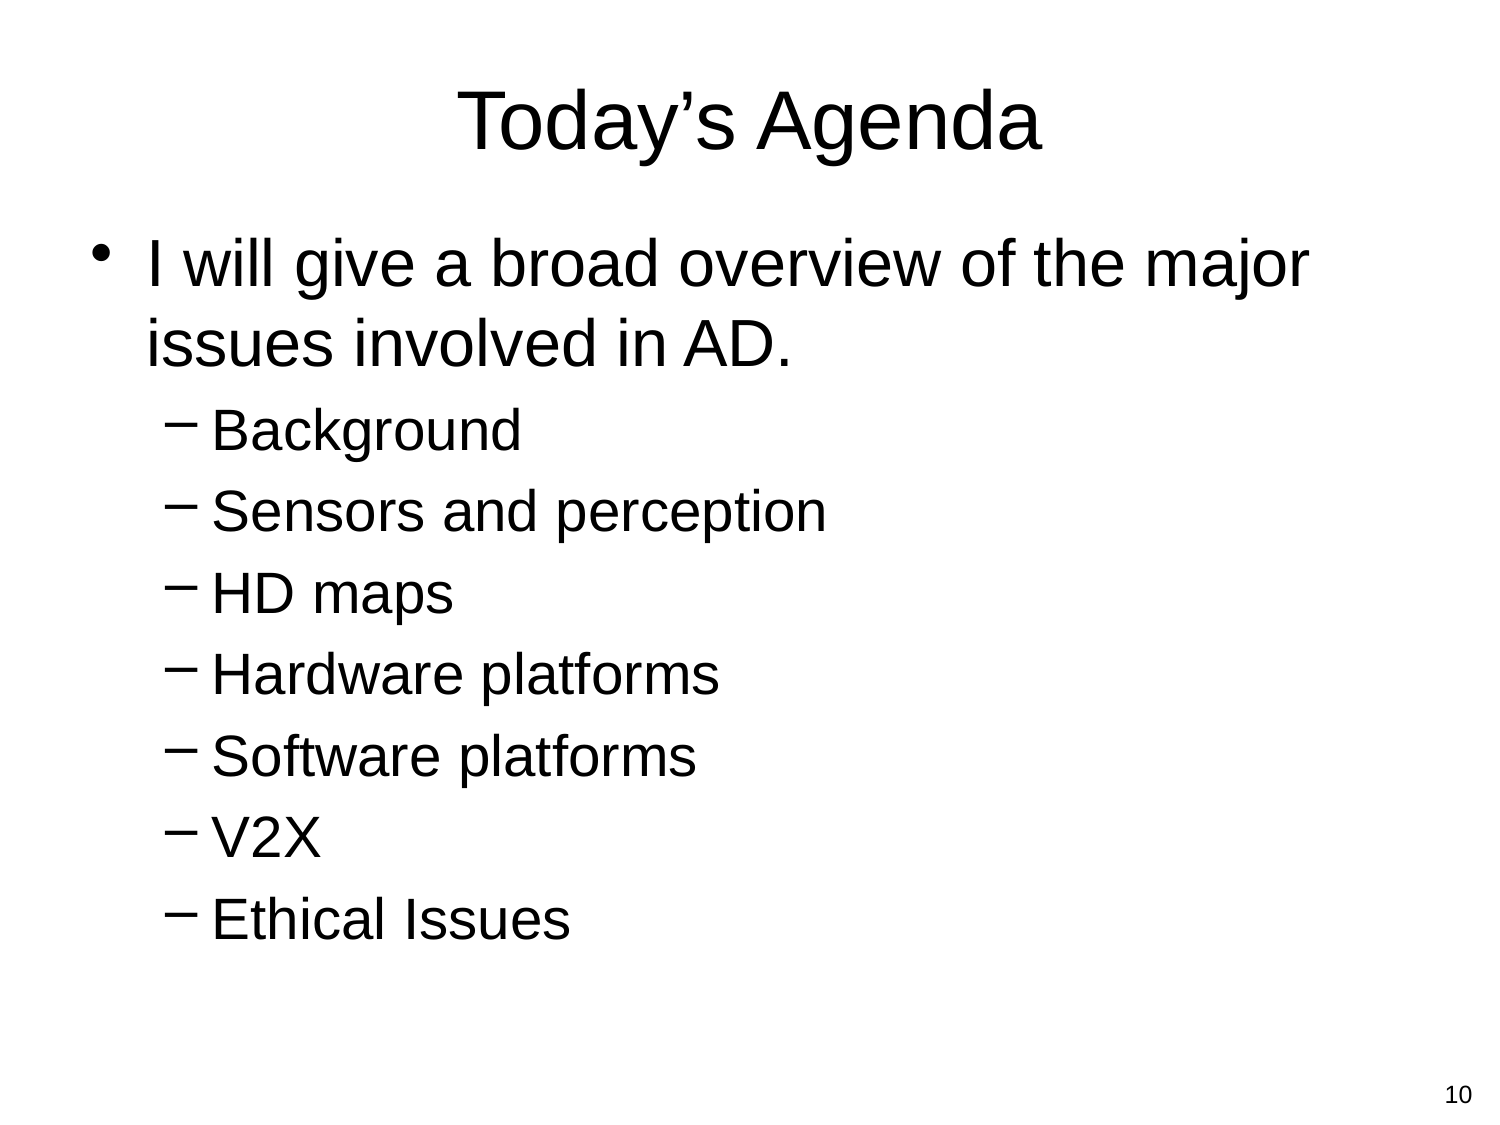

# Today’s Agenda
I will give a broad overview of the major issues involved in AD.
Background
Sensors and perception
HD maps
Hardware platforms
Software platforms
V2X
Ethical Issues
10